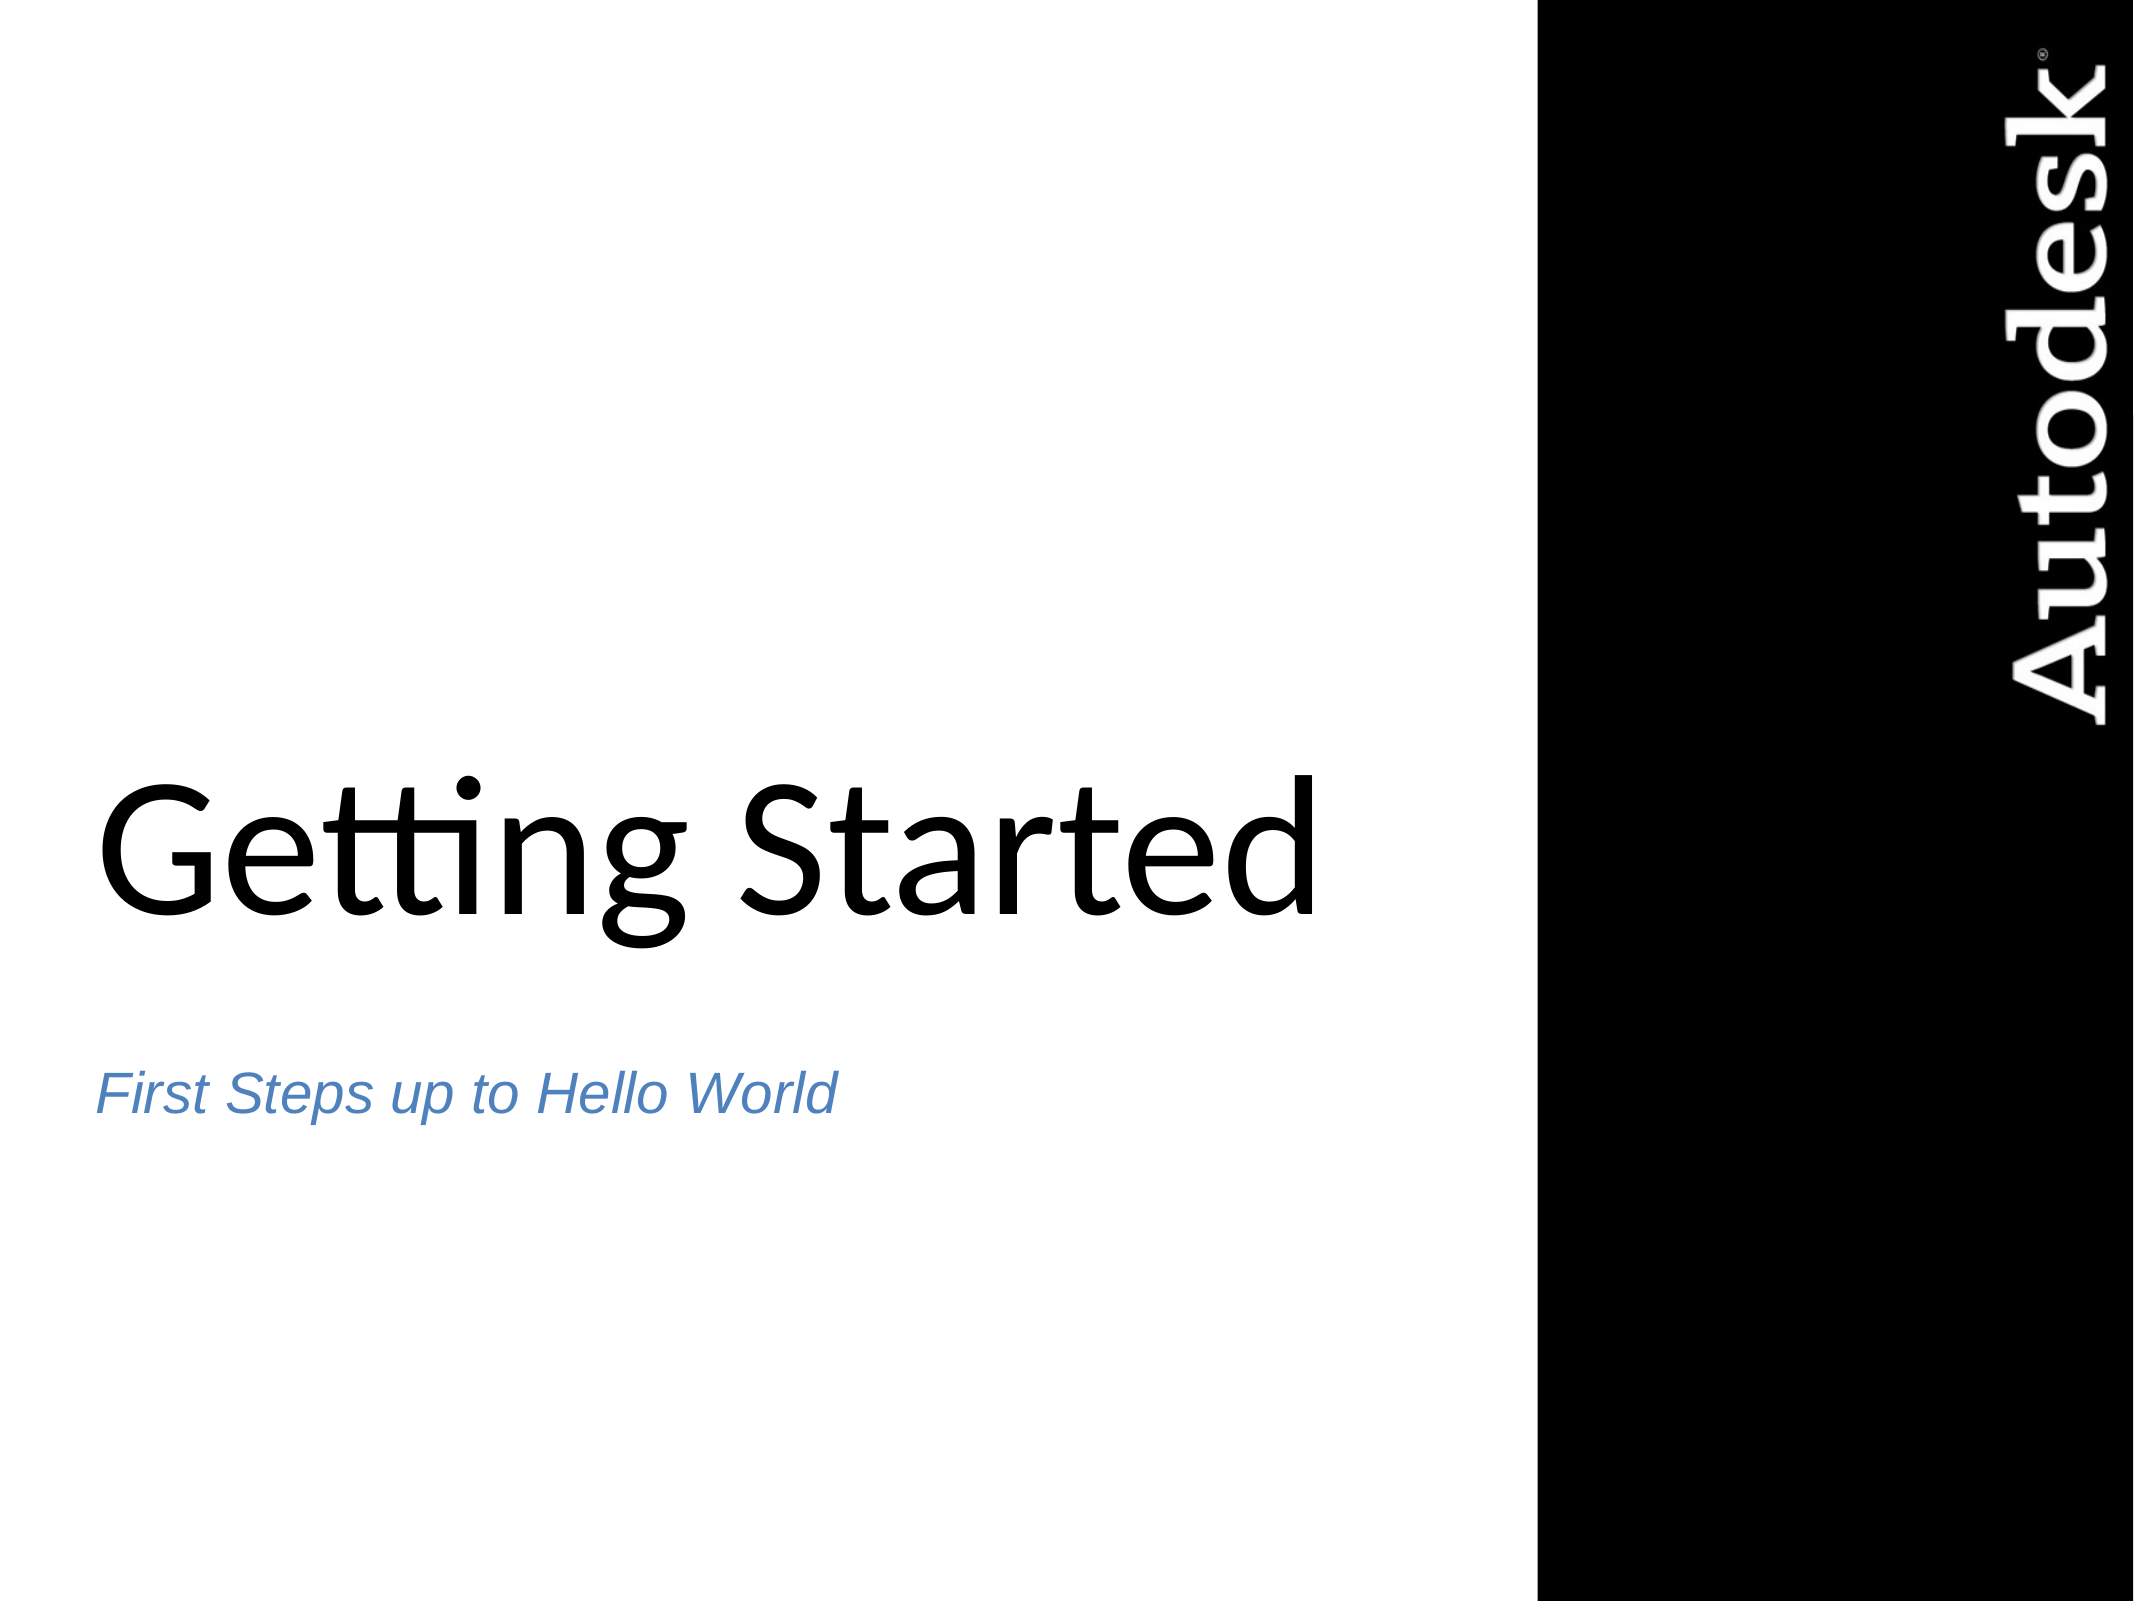

# Getting Started
First Steps up to Hello World